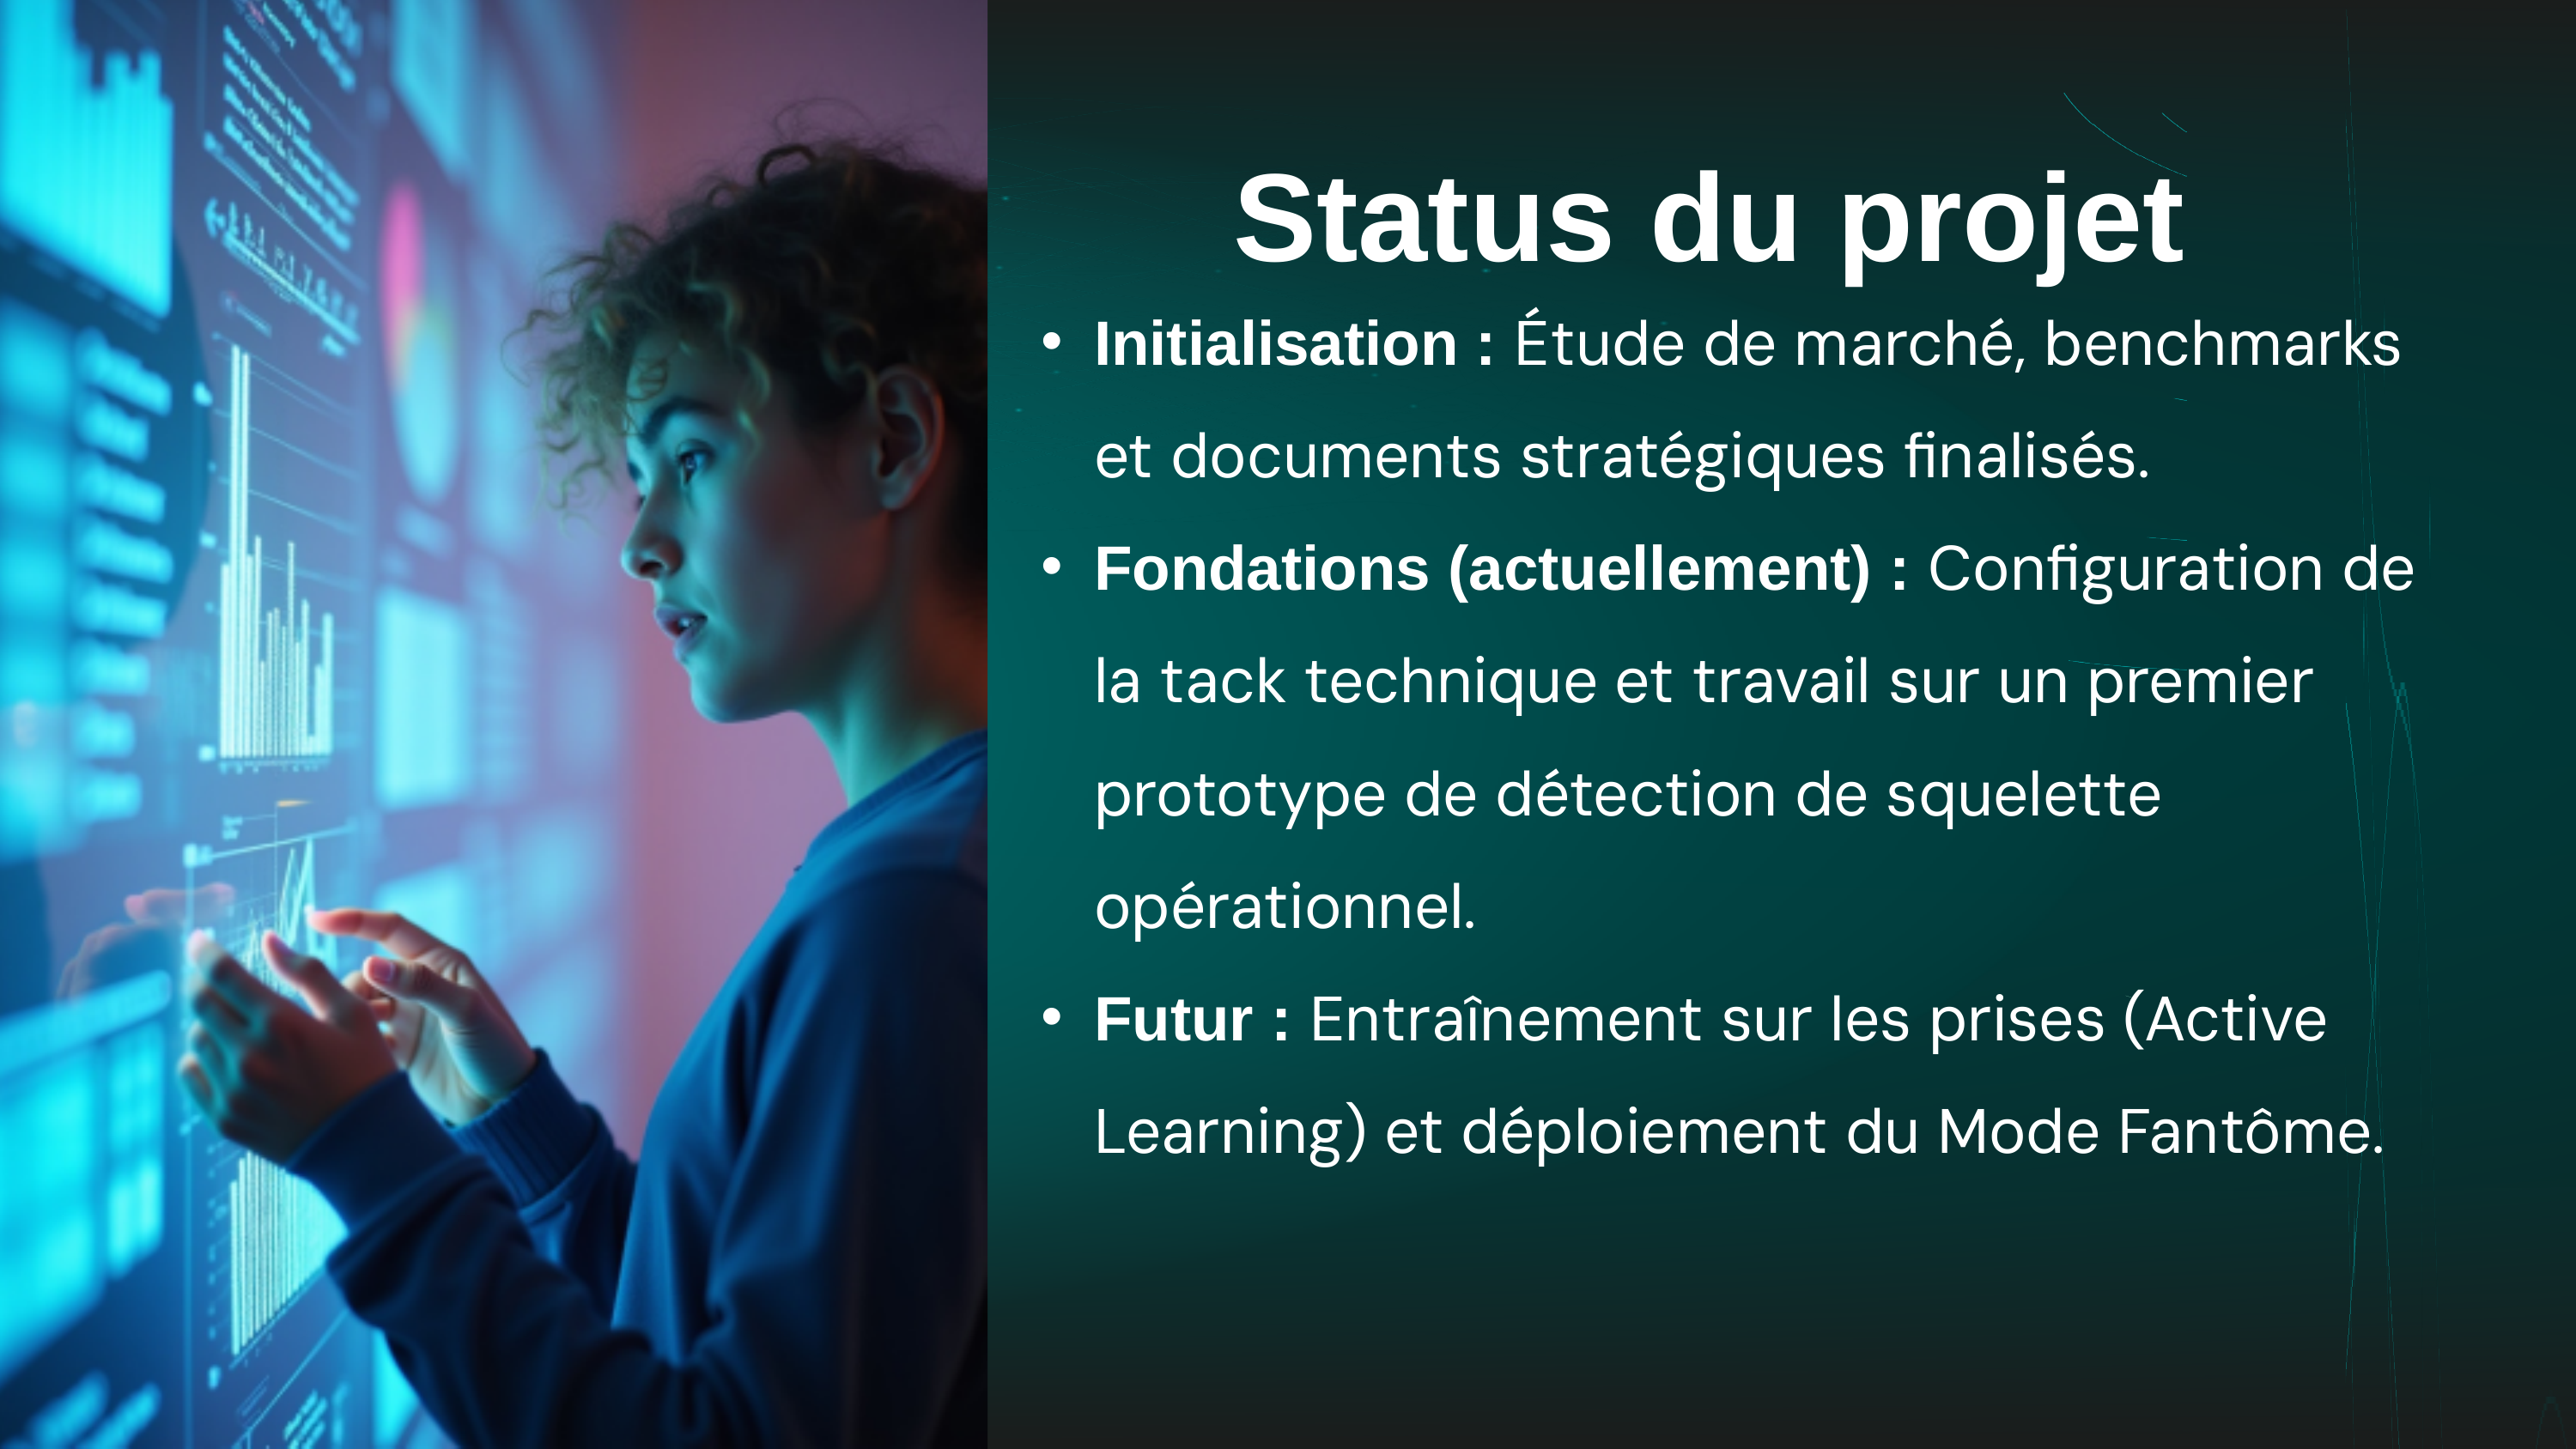

Status du projet
Initialisation : Étude de marché, benchmarks et documents stratégiques finalisés.
Fondations (actuellement) : Configuration de la tack technique et travail sur un premier prototype de détection de squelette opérationnel.
Futur : Entraînement sur les prises (Active Learning) et déploiement du Mode Fantôme.